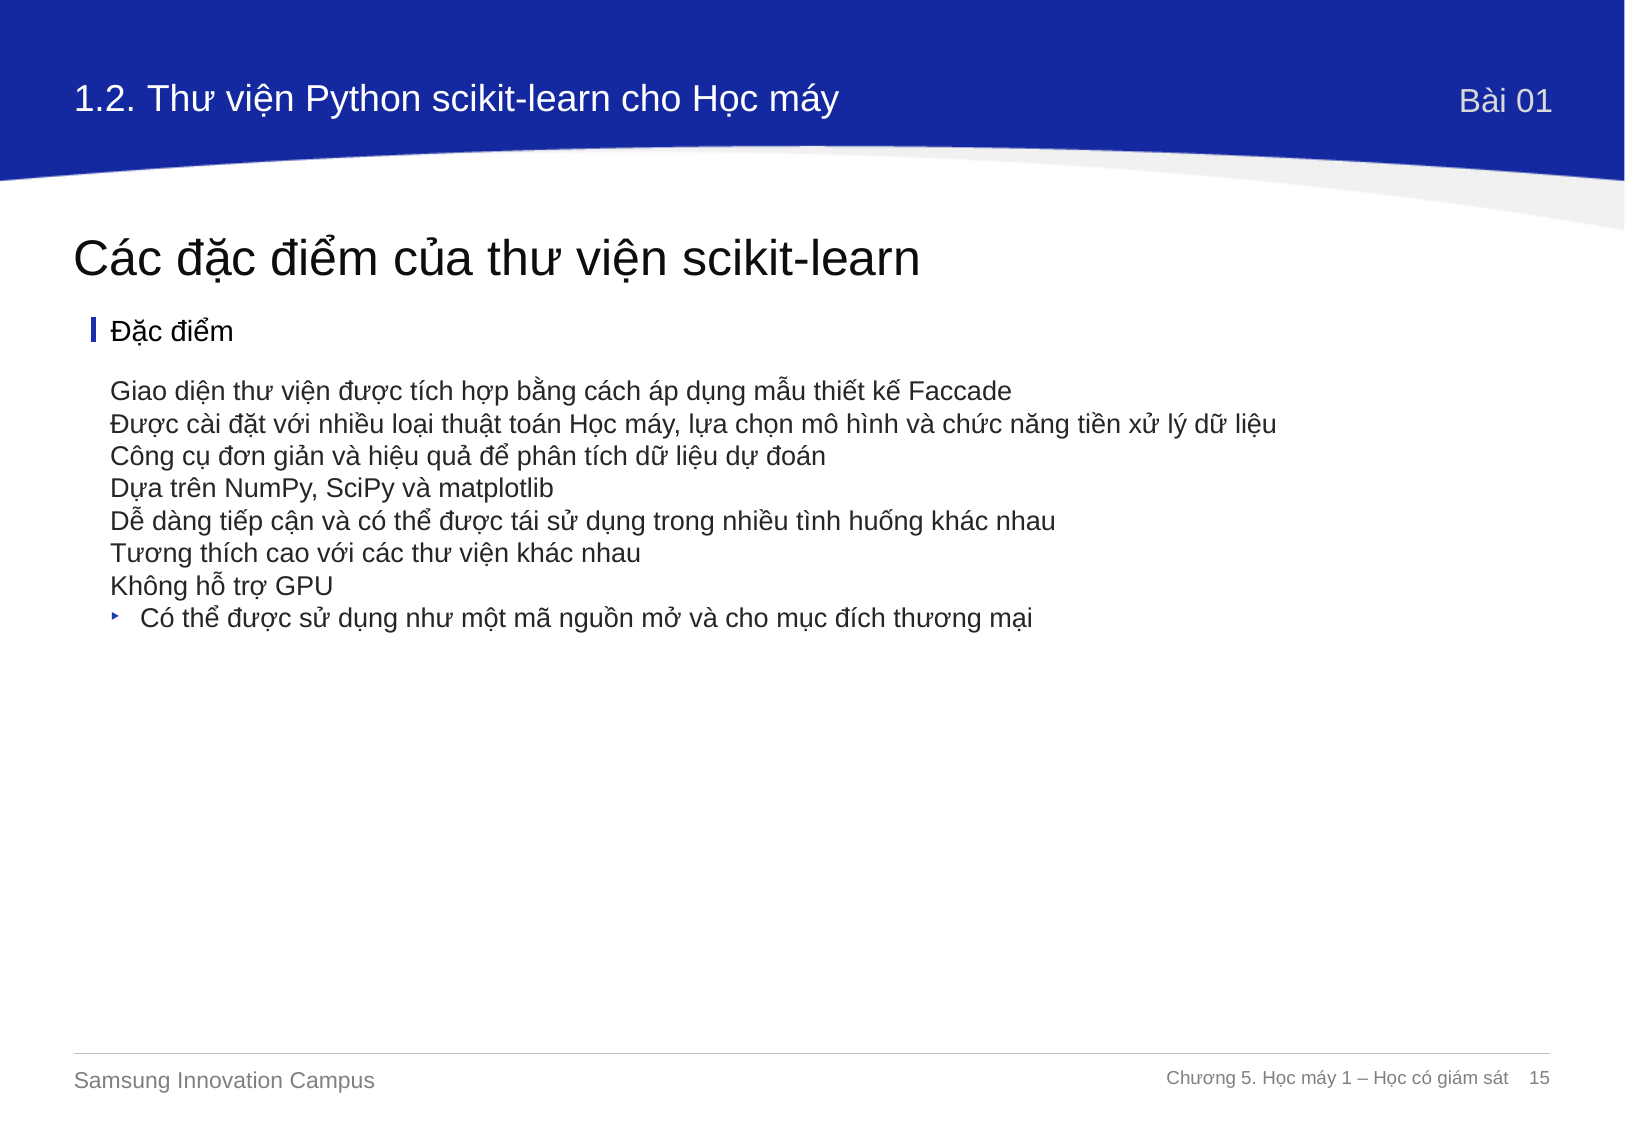

1.2. Thư viện Python scikit-learn cho Học máy
Bài 01
Các đặc điểm của thư viện scikit-learn
Đặc điểm
Giao diện thư viện được tích hợp bằng cách áp dụng mẫu thiết kế Faccade
Được cài đặt với nhiều loại thuật toán Học máy, lựa chọn mô hình và chức năng tiền xử lý dữ liệu
Công cụ đơn giản và hiệu quả để phân tích dữ liệu dự đoán
Dựa trên NumPy, SciPy và matplotlib
Dễ dàng tiếp cận và có thể được tái sử dụng trong nhiều tình huống khác nhau
Tương thích cao với các thư viện khác nhau
Không hỗ trợ GPU
Có thể được sử dụng như một mã nguồn mở và cho mục đích thương mại